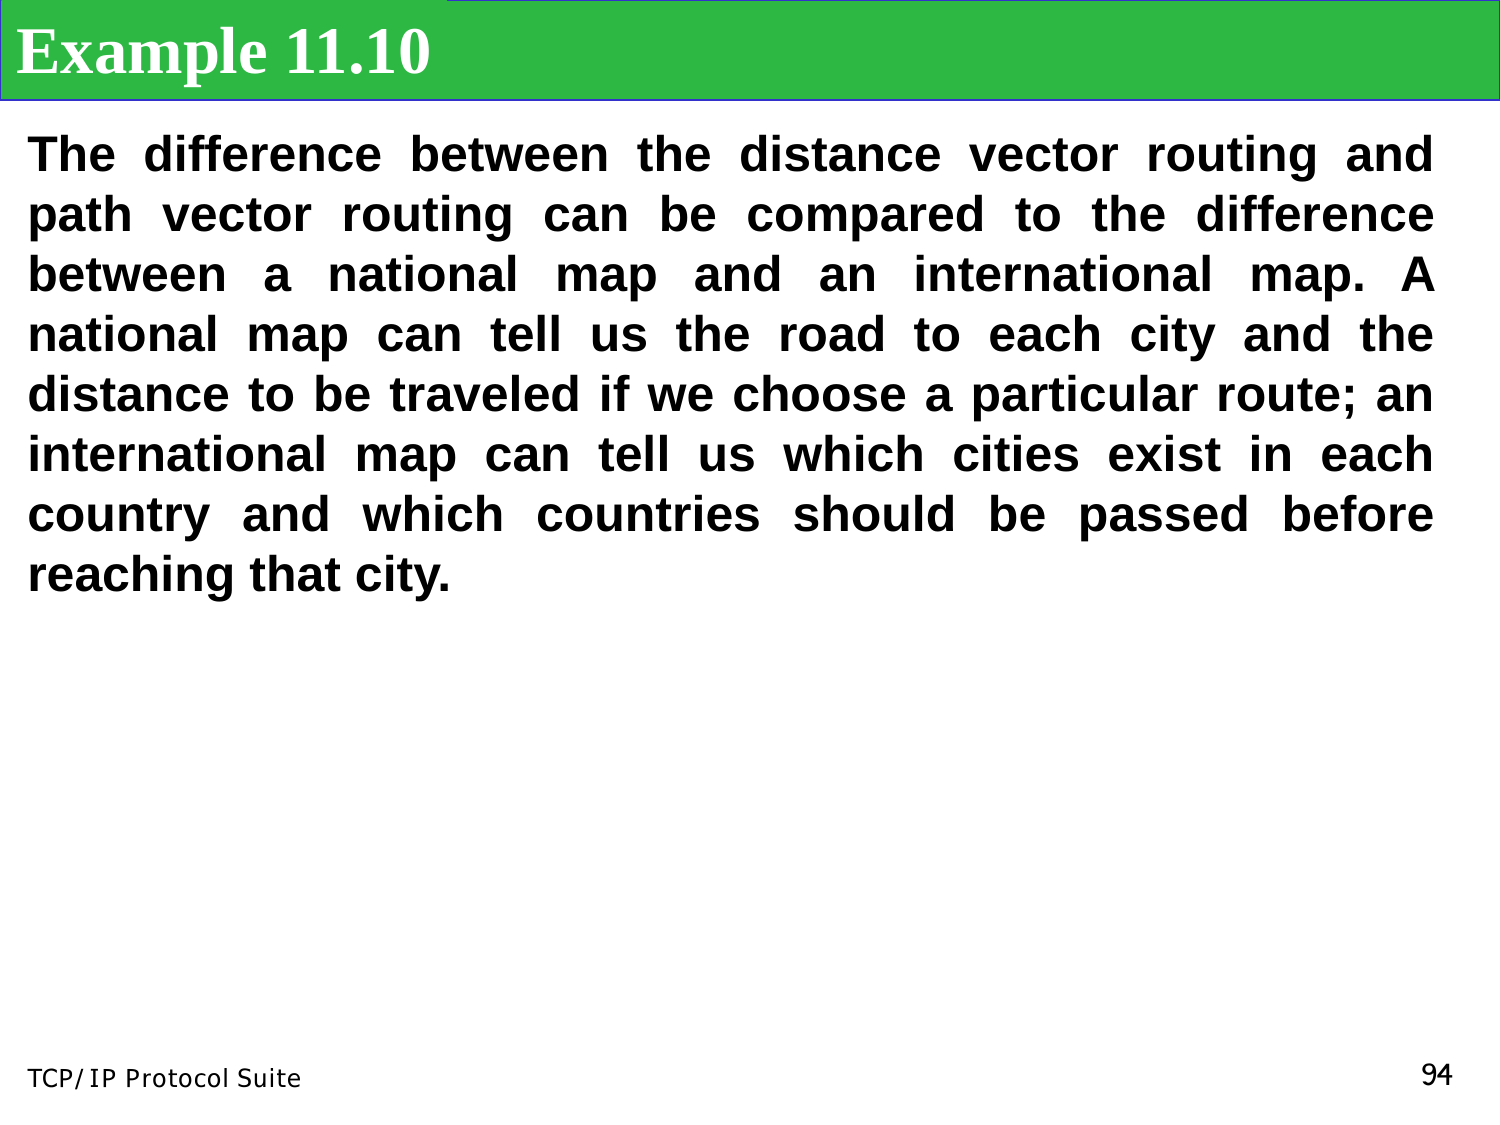

Example 11.10
The difference between the distance vector routing and path vector routing can be compared to the difference between a national map and an international map. A national map can tell us the road to each city and the distance to be traveled if we choose a particular route; an international map can tell us which cities exist in each country and which countries should be passed before reaching that city.
94
TCP/IP Protocol Suite